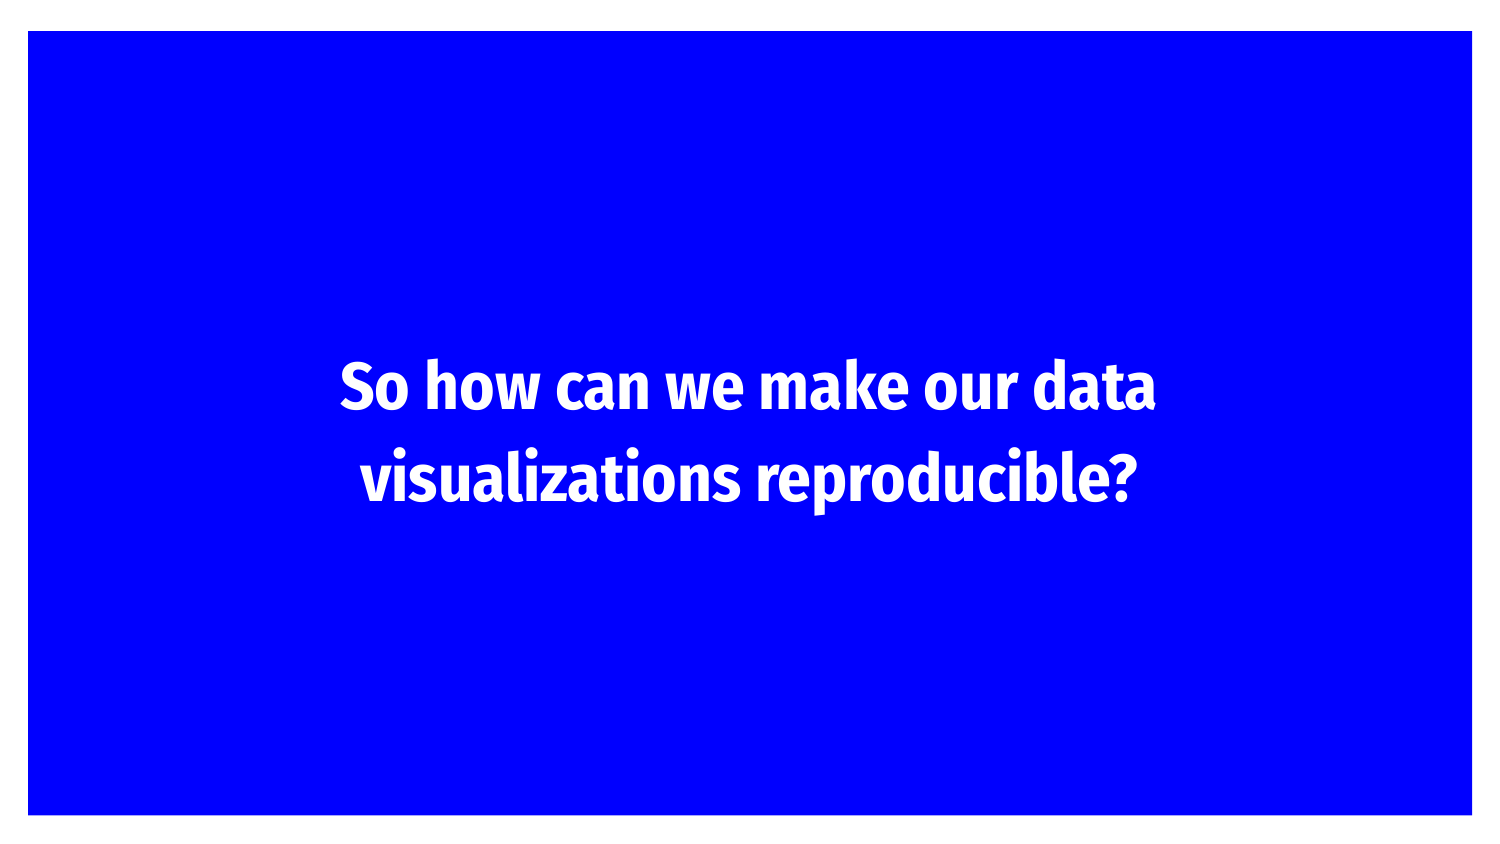

So how can we make our data visualizations reproducible?